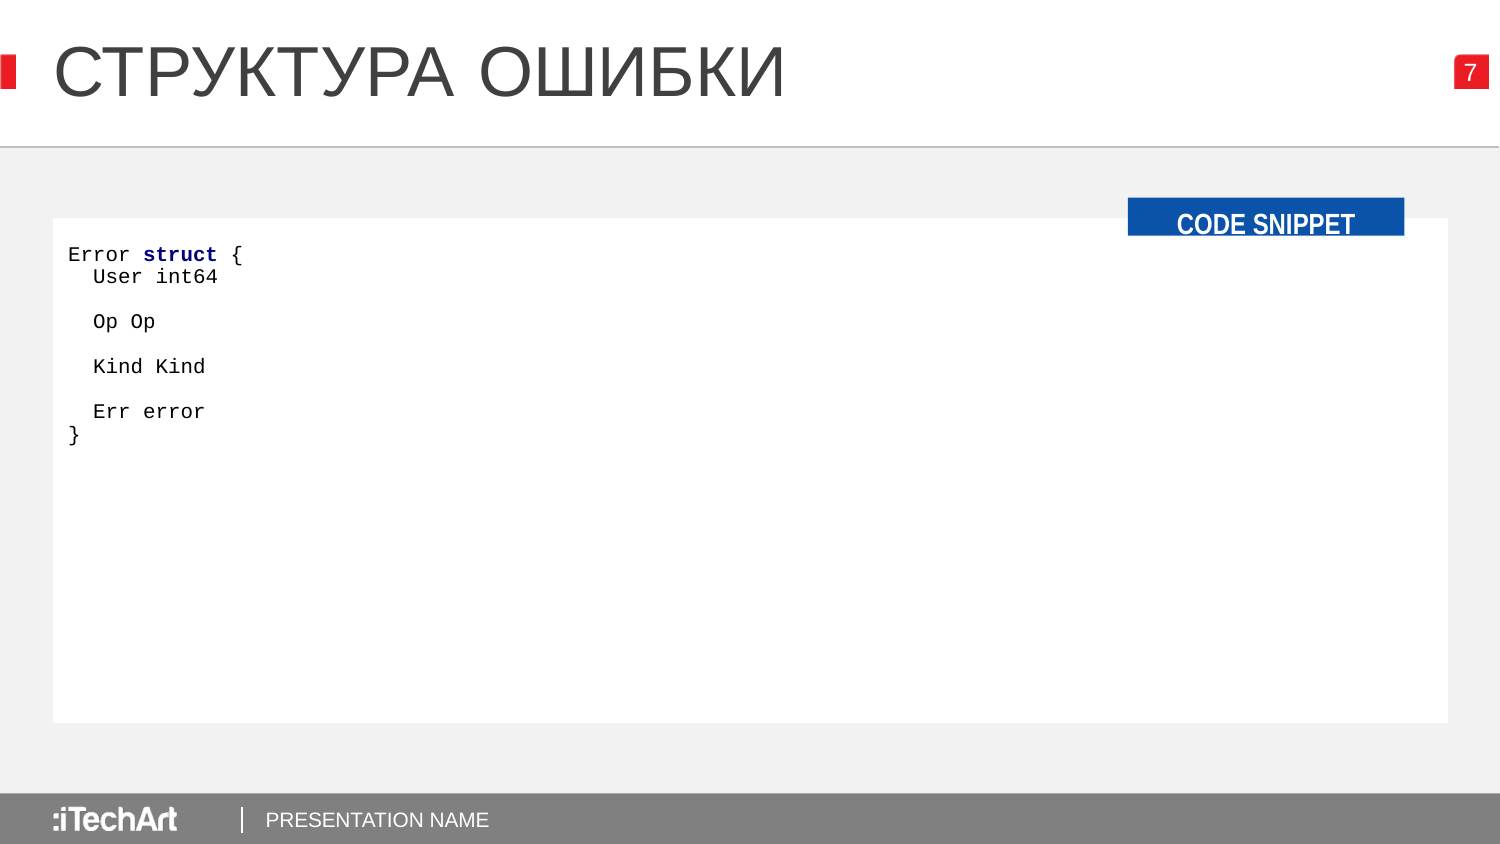

# СТРУКТУРА ОШИБКИ
CODE SNIPPET
Error struct {
  User int64

  Op Op

  Kind Kind

  Err error
}

PRESENTATION NAME